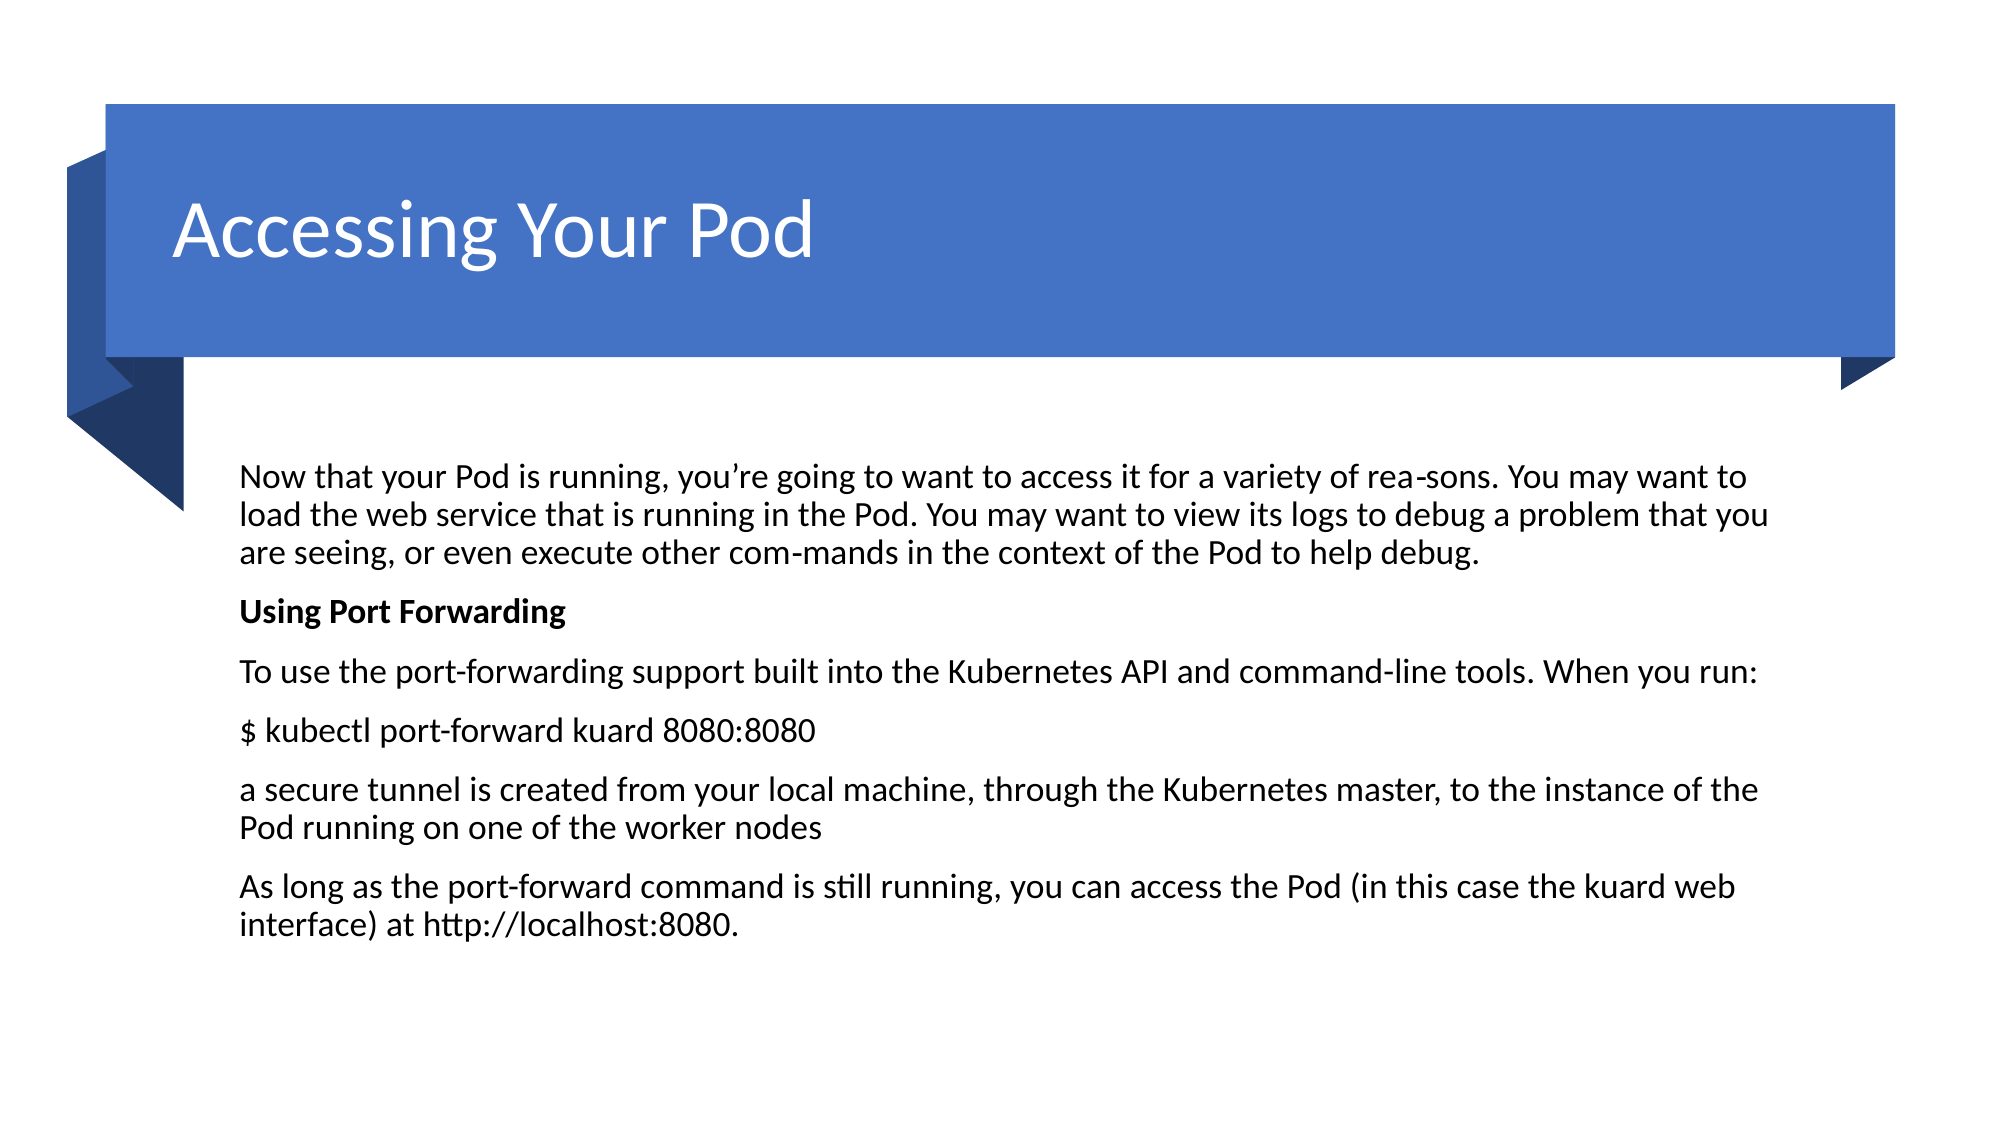

# Accessing Your Pod

Now that your Pod is running, you’re going to want to access it for a variety of rea‐sons. You may want to load the web service that is running in the Pod. You may want to view its logs to debug a problem that you are seeing, or even execute other com‐mands in the context of the Pod to help debug.
Using Port Forwarding
To use the port-forwarding support built into the Kubernetes API and command-line tools. When you run:
$ kubectl port-forward kuard 8080:8080
a secure tunnel is created from your local machine, through the Kubernetes master, to the instance of the Pod running on one of the worker nodes
As long as the port-forward command is still running, you can access the Pod (in this case the kuard web interface) at http://localhost:8080.